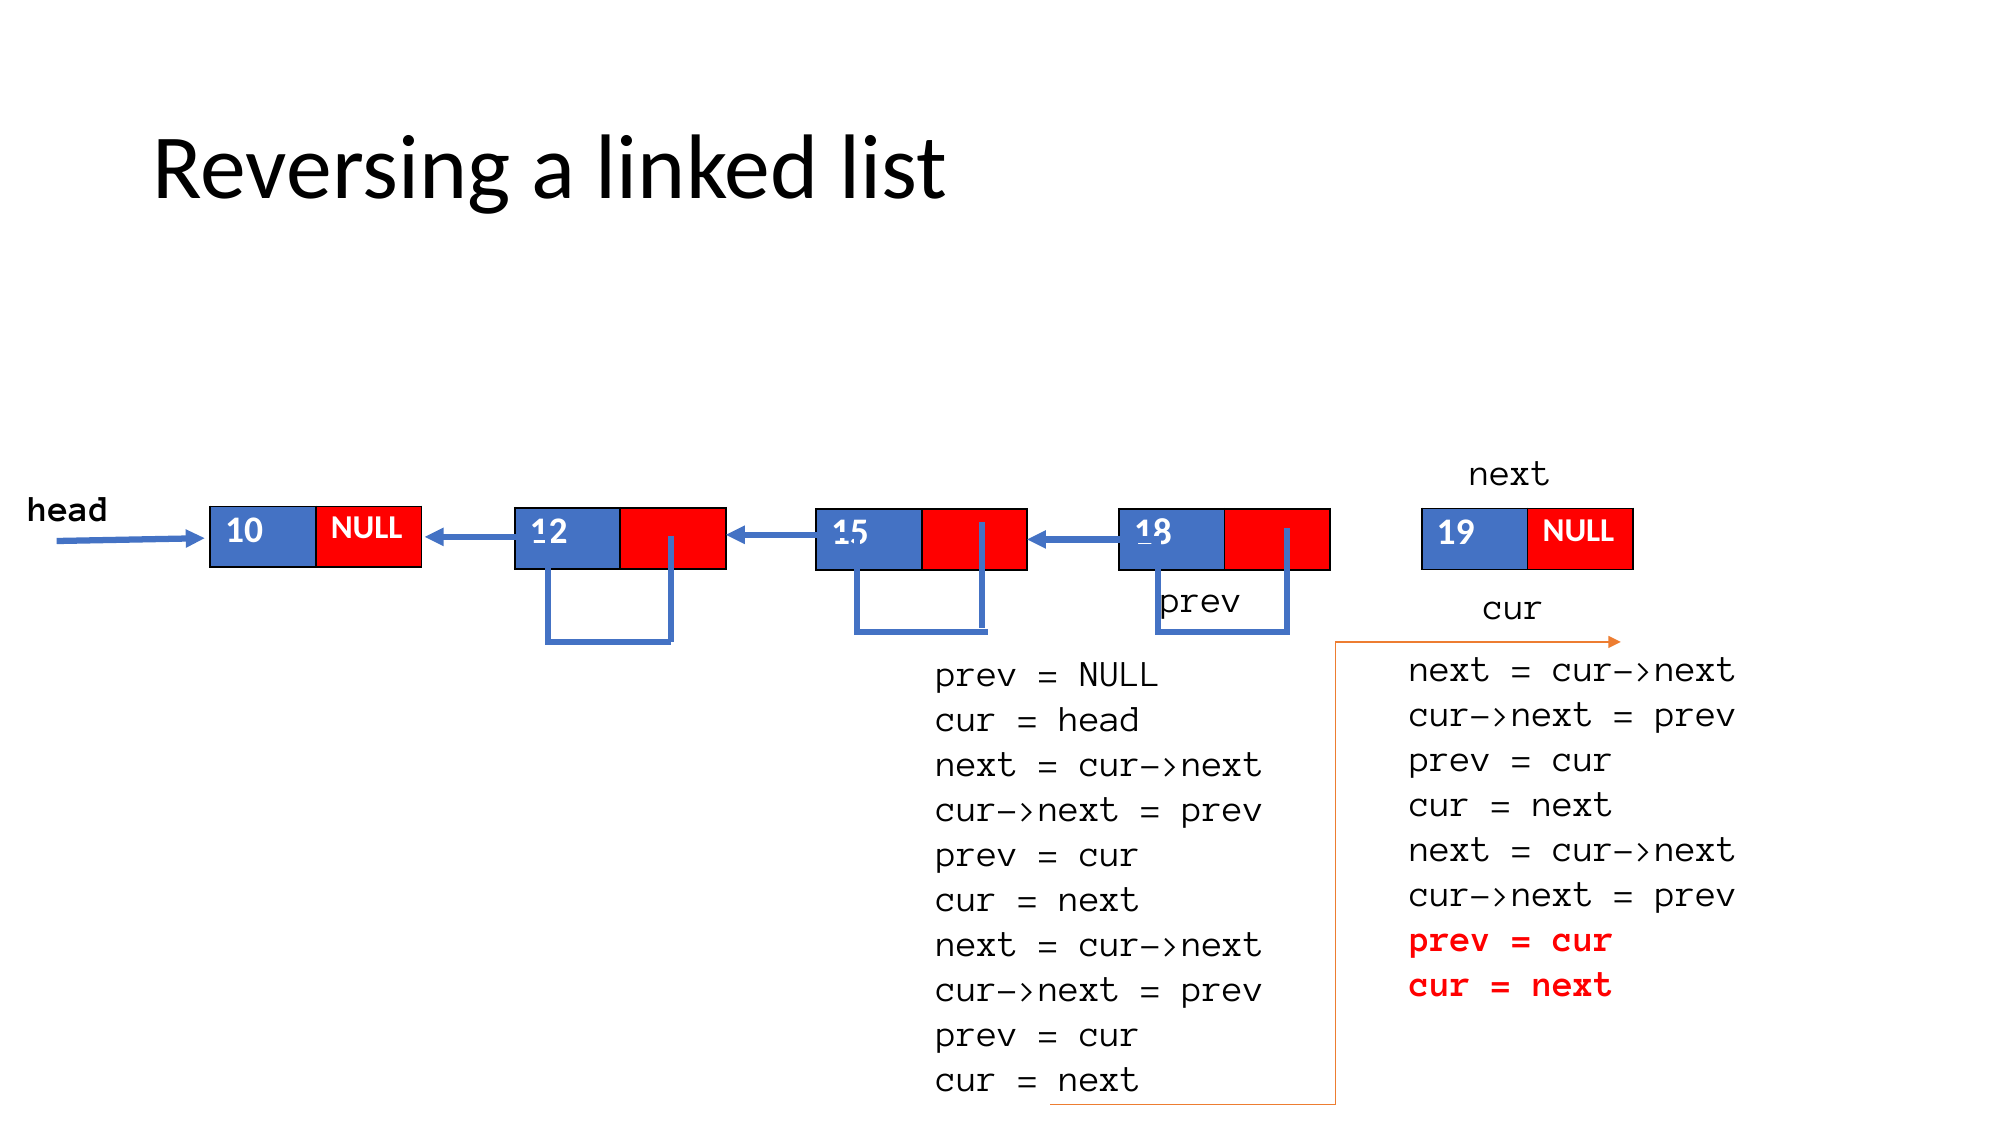

# Reversing a linked list

next
head
| 10 | NULL |
| --- | --- |
| 12 |  |
| --- | --- |
| 19 | NULL |
| --- | --- |
| 18 |  |
| --- | --- |
| 15 |  |
| --- | --- |
prev
cur
next = cur->next
cur->next = prev
prev = cur
cur = next
next = cur->next
cur->next = prev
prev = cur
cur = next
prev = NULL
cur = head
next = cur->next
cur->next = prev
prev = cur
cur = next
next = cur->next
cur->next = prev
prev = cur
cur = next